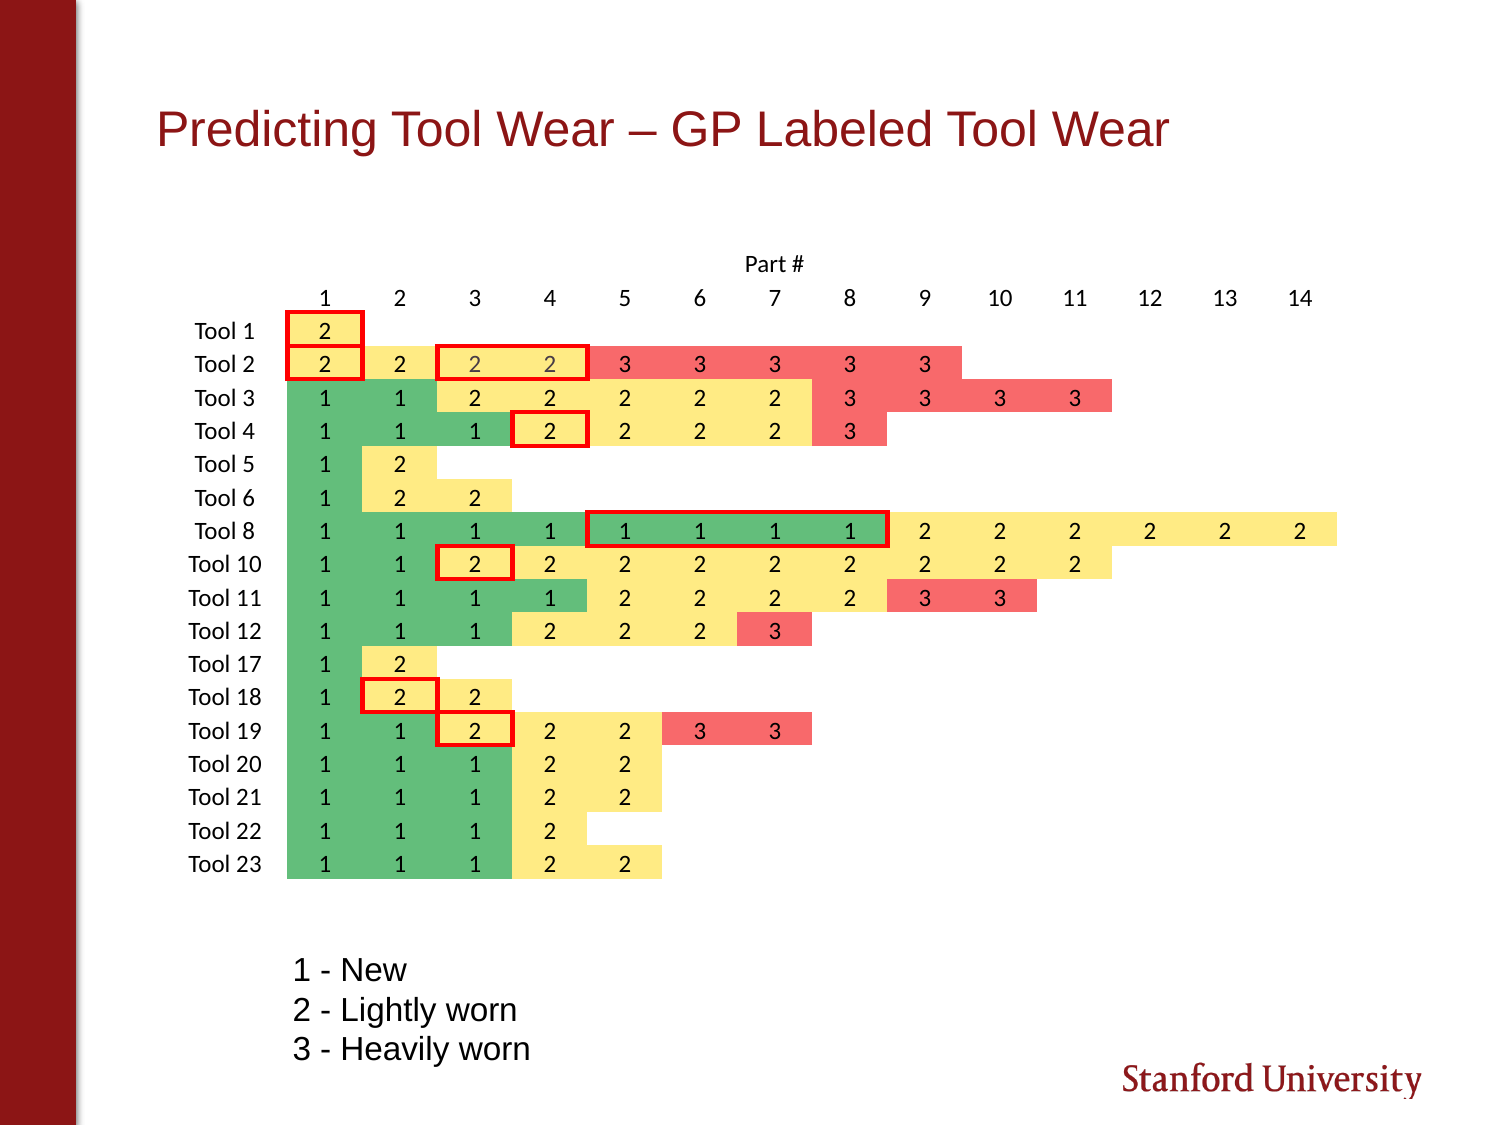

# Predicting Tool Wear – GP Labeled Tool Wear
|  |  |  |  |  |  |  | Part # |  |  |  |  |  |  |  |
| --- | --- | --- | --- | --- | --- | --- | --- | --- | --- | --- | --- | --- | --- | --- |
|  | 1 | 2 | 3 | 4 | 5 | 6 | 7 | 8 | 9 | 10 | 11 | 12 | 13 | 14 |
| Tool 1 | 2 |  |  |  |  |  |  |  |  |  |  |  |  |  |
| Tool 2 | 2 | 2 | 2 | 2 | 3 | 3 | 3 | 3 | 3 |  |  |  |  |  |
| Tool 3 | 1 | 1 | 2 | 2 | 2 | 2 | 2 | 3 | 3 | 3 | 3 |  |  |  |
| Tool 4 | 1 | 1 | 1 | 2 | 2 | 2 | 2 | 3 |  |  |  |  |  |  |
| Tool 5 | 1 | 2 |  |  |  |  |  |  |  |  |  |  |  |  |
| Tool 6 | 1 | 2 | 2 |  |  |  |  |  |  |  |  |  |  |  |
| Tool 8 | 1 | 1 | 1 | 1 | 1 | 1 | 1 | 1 | 2 | 2 | 2 | 2 | 2 | 2 |
| Tool 10 | 1 | 1 | 2 | 2 | 2 | 2 | 2 | 2 | 2 | 2 | 2 |  |  |  |
| Tool 11 | 1 | 1 | 1 | 1 | 2 | 2 | 2 | 2 | 3 | 3 |  |  |  |  |
| Tool 12 | 1 | 1 | 1 | 2 | 2 | 2 | 3 |  |  |  |  |  |  |  |
| Tool 17 | 1 | 2 |  |  |  |  |  |  |  |  |  |  |  |  |
| Tool 18 | 1 | 2 | 2 |  |  |  |  |  |  |  |  |  |  |  |
| Tool 19 | 1 | 1 | 2 | 2 | 2 | 3 | 3 |  |  |  |  |  |  |  |
| Tool 20 | 1 | 1 | 1 | 2 | 2 |  |  |  |  |  |  |  |  |  |
| Tool 21 | 1 | 1 | 1 | 2 | 2 |  |  |  |  |  |  |  |  |  |
| Tool 22 | 1 | 1 | 1 | 2 |  |  |  |  |  |  |  |  |  |  |
| Tool 23 | 1 | 1 | 1 | 2 | 2 |  |  |  |  |  |  |  |  |  |
1 - New
2 - Lightly worn
3 - Heavily worn